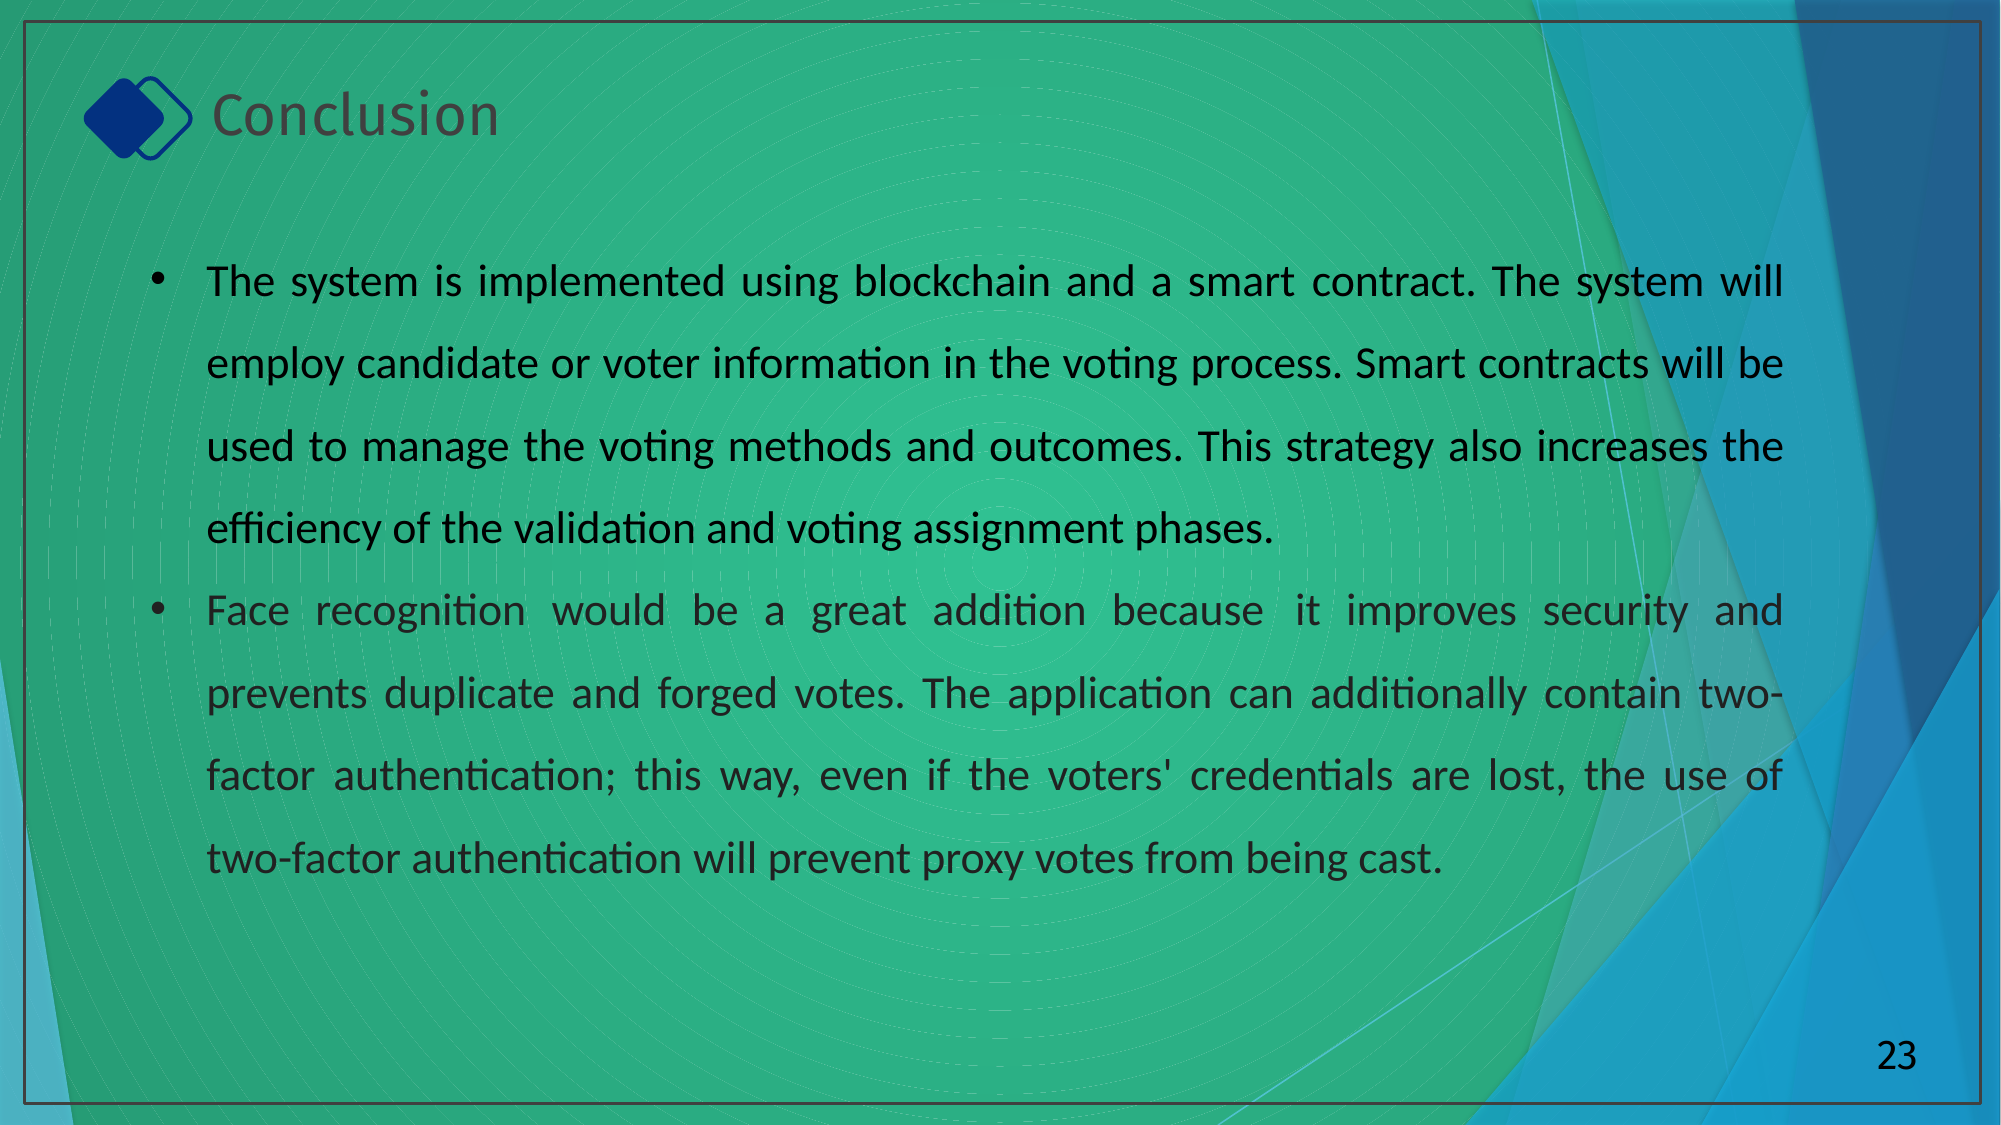

Conclusion

The system is implemented using blockchain and a smart contract. The system will employ candidate or voter information in the voting process. Smart contracts will be used to manage the voting methods and outcomes. This strategy also increases the efficiency of the validation and voting assignment phases.
Face recognition would be a great addition because it improves security and prevents duplicate and forged votes. The application can additionally contain two- factor authentication; this way, even if the voters' credentials are lost, the use of two-factor authentication will prevent proxy votes from being cast.
23